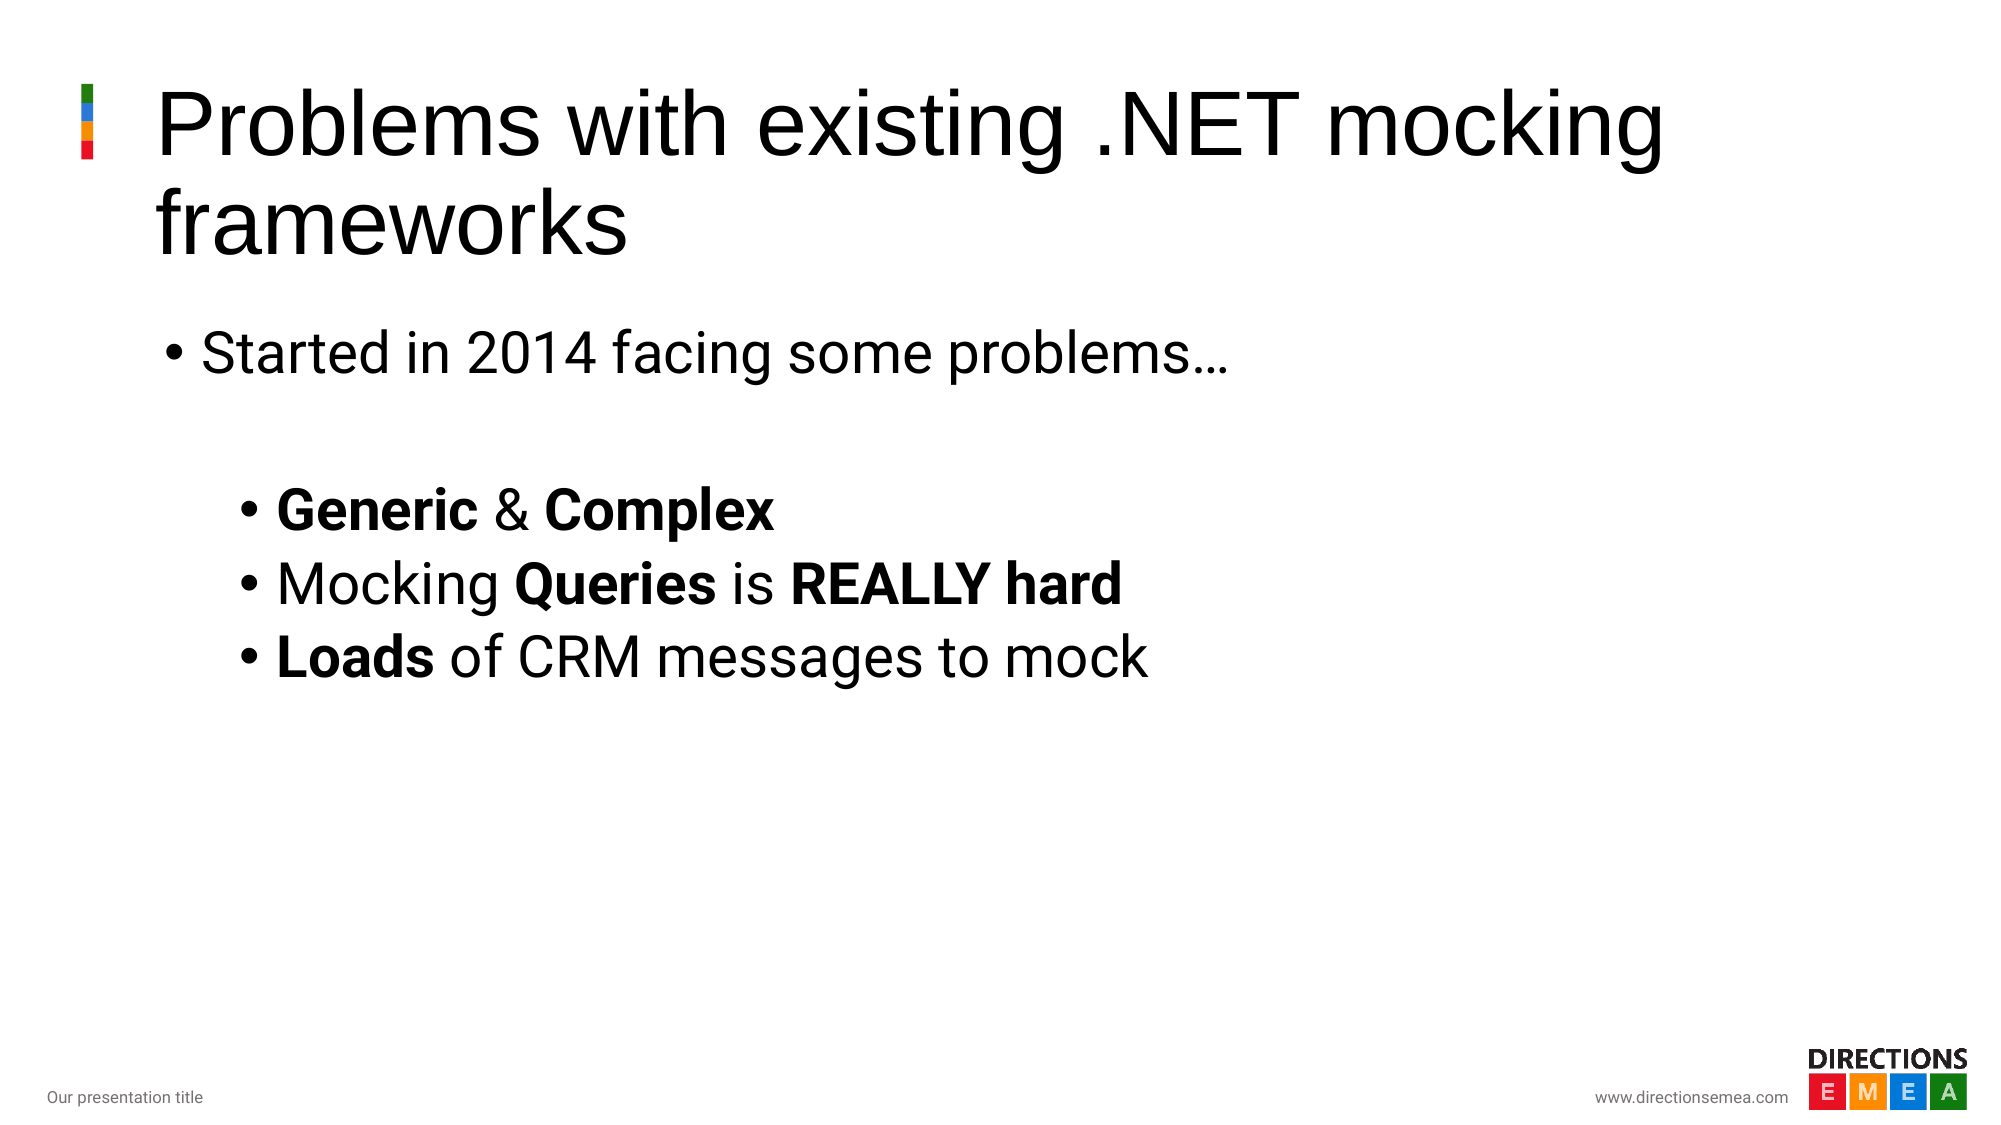

# Problems with existing .NET mocking frameworks
Started in 2014 facing some problems…

Generic & Complex
Mocking Queries is REALLY hard
Loads of CRM messages to mock